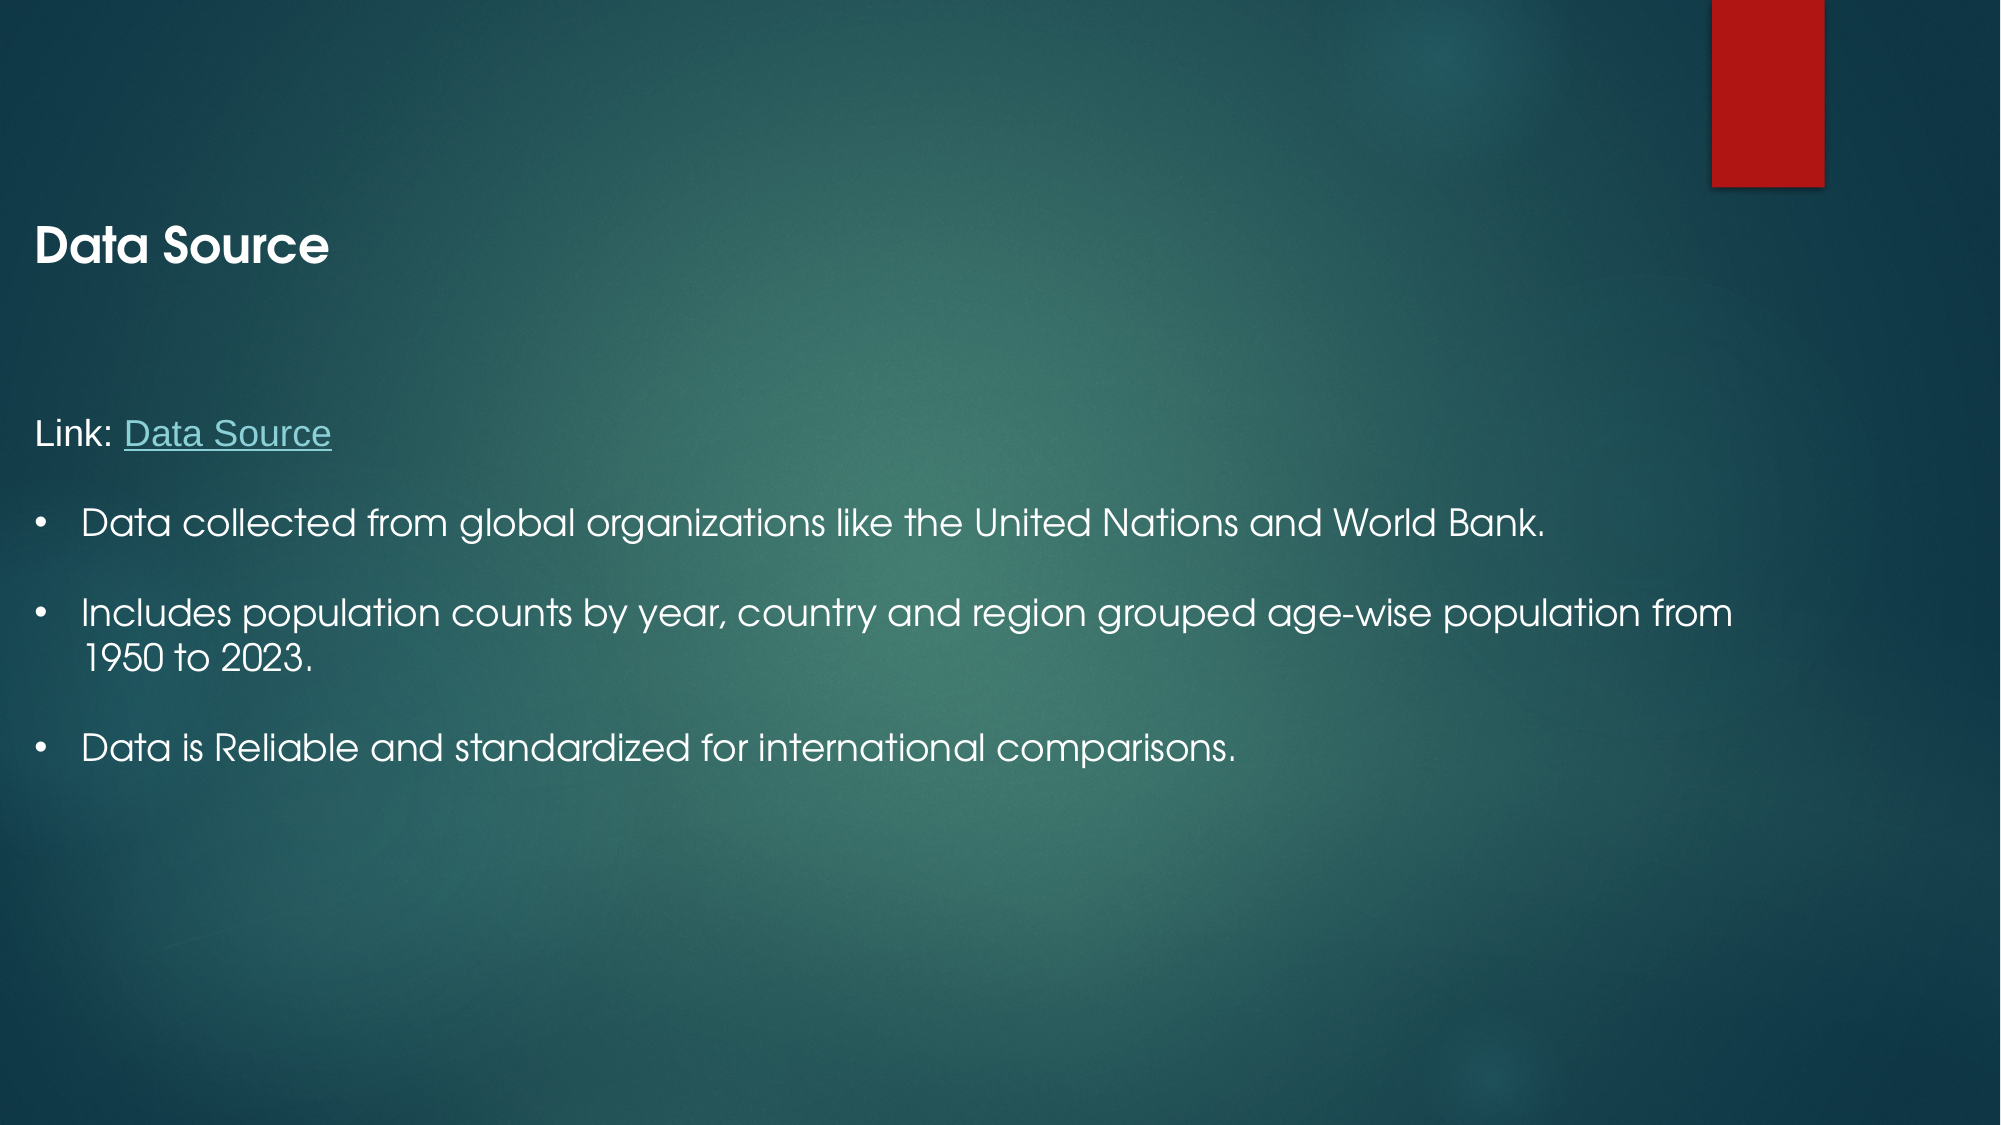

Data Source

Link: Data Source

Data collected from global organizations like the United Nations and World Bank.

Includes population counts by year, country and region grouped age-wise population from 1950 to 2023.

Data is Reliable and standardized for international comparisons.